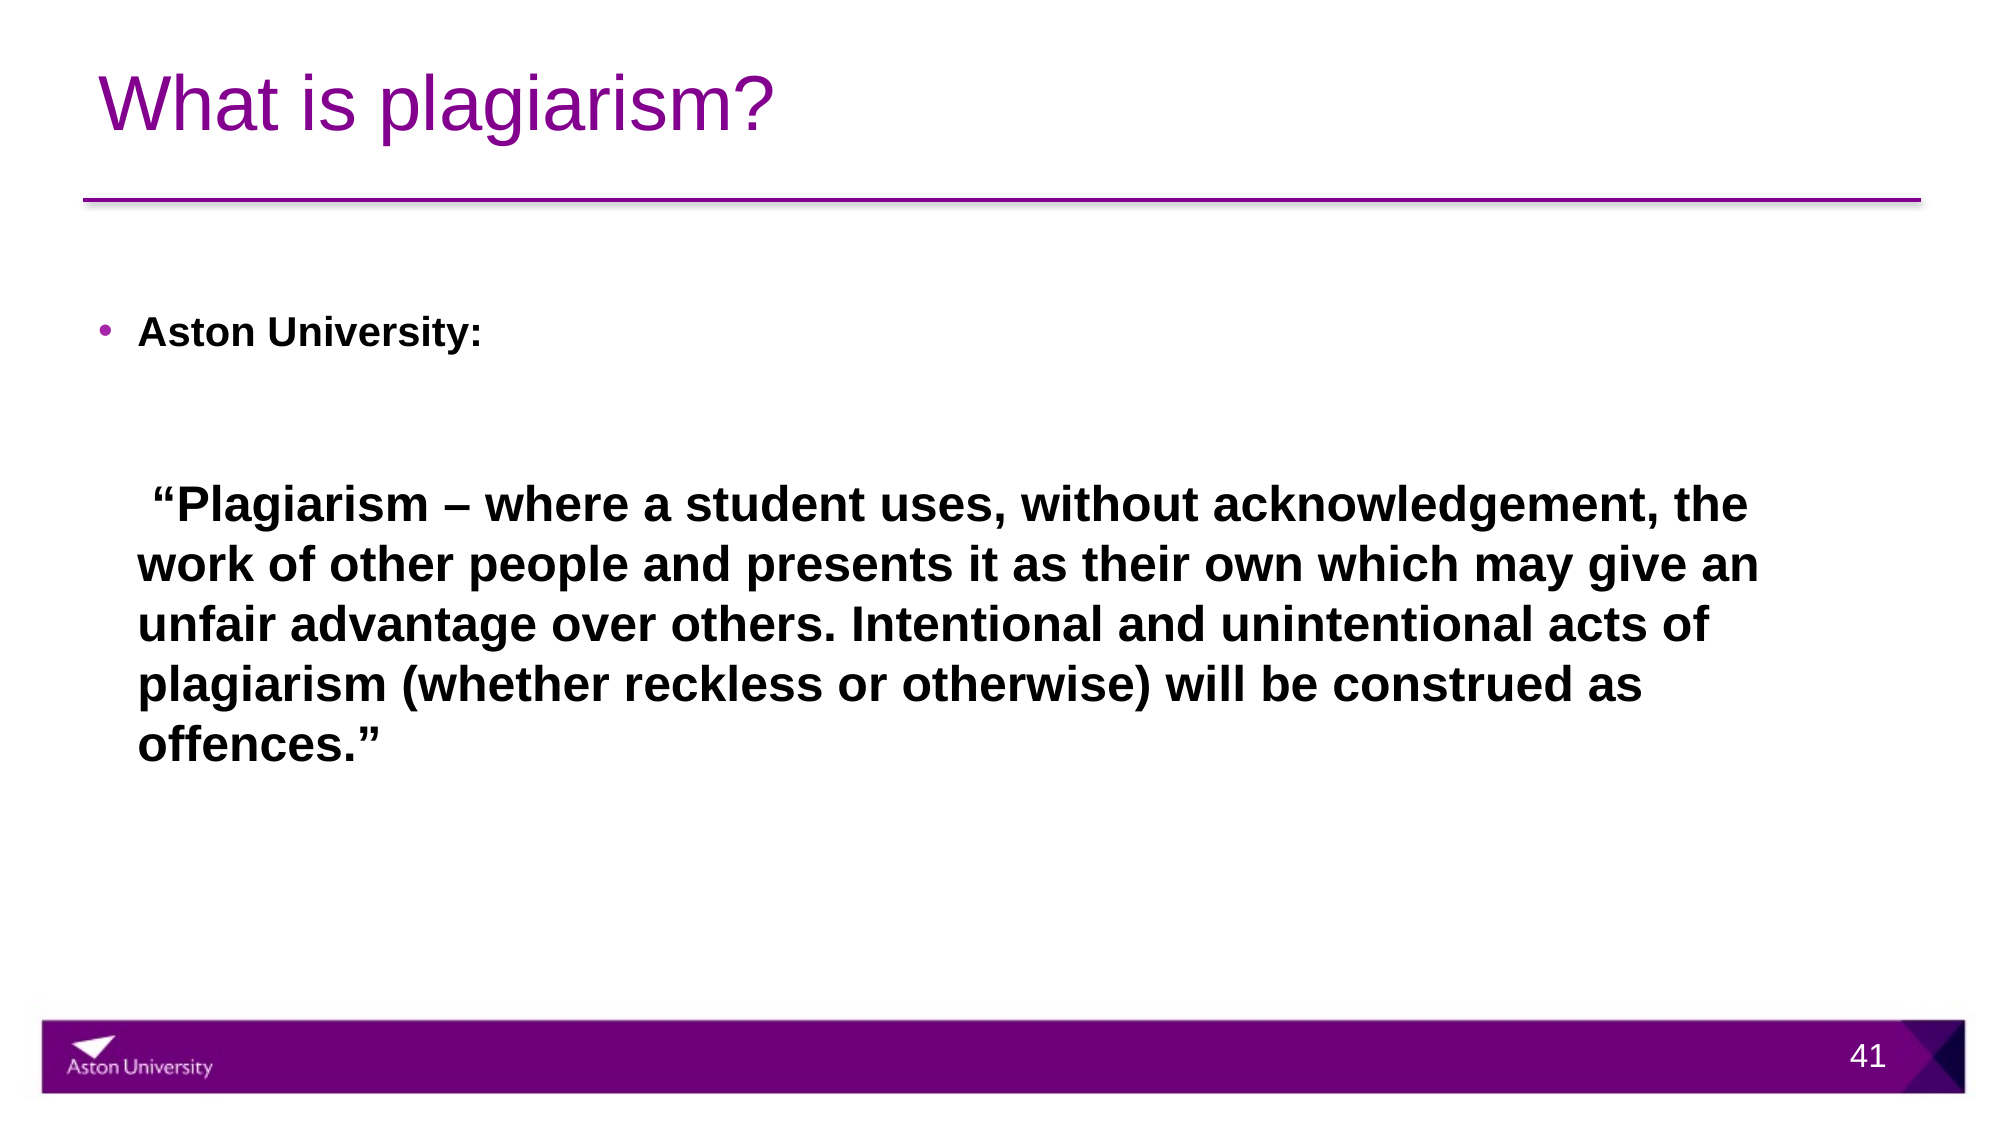

# What is plagiarism?

Aston University:

	 “Plagiarism – where a student uses, without acknowledgement, the work of other people and presents it as their own which may give an unfair advantage over others. Intentional and unintentional acts of plagiarism (whether reckless or otherwise) will be construed as offences.”